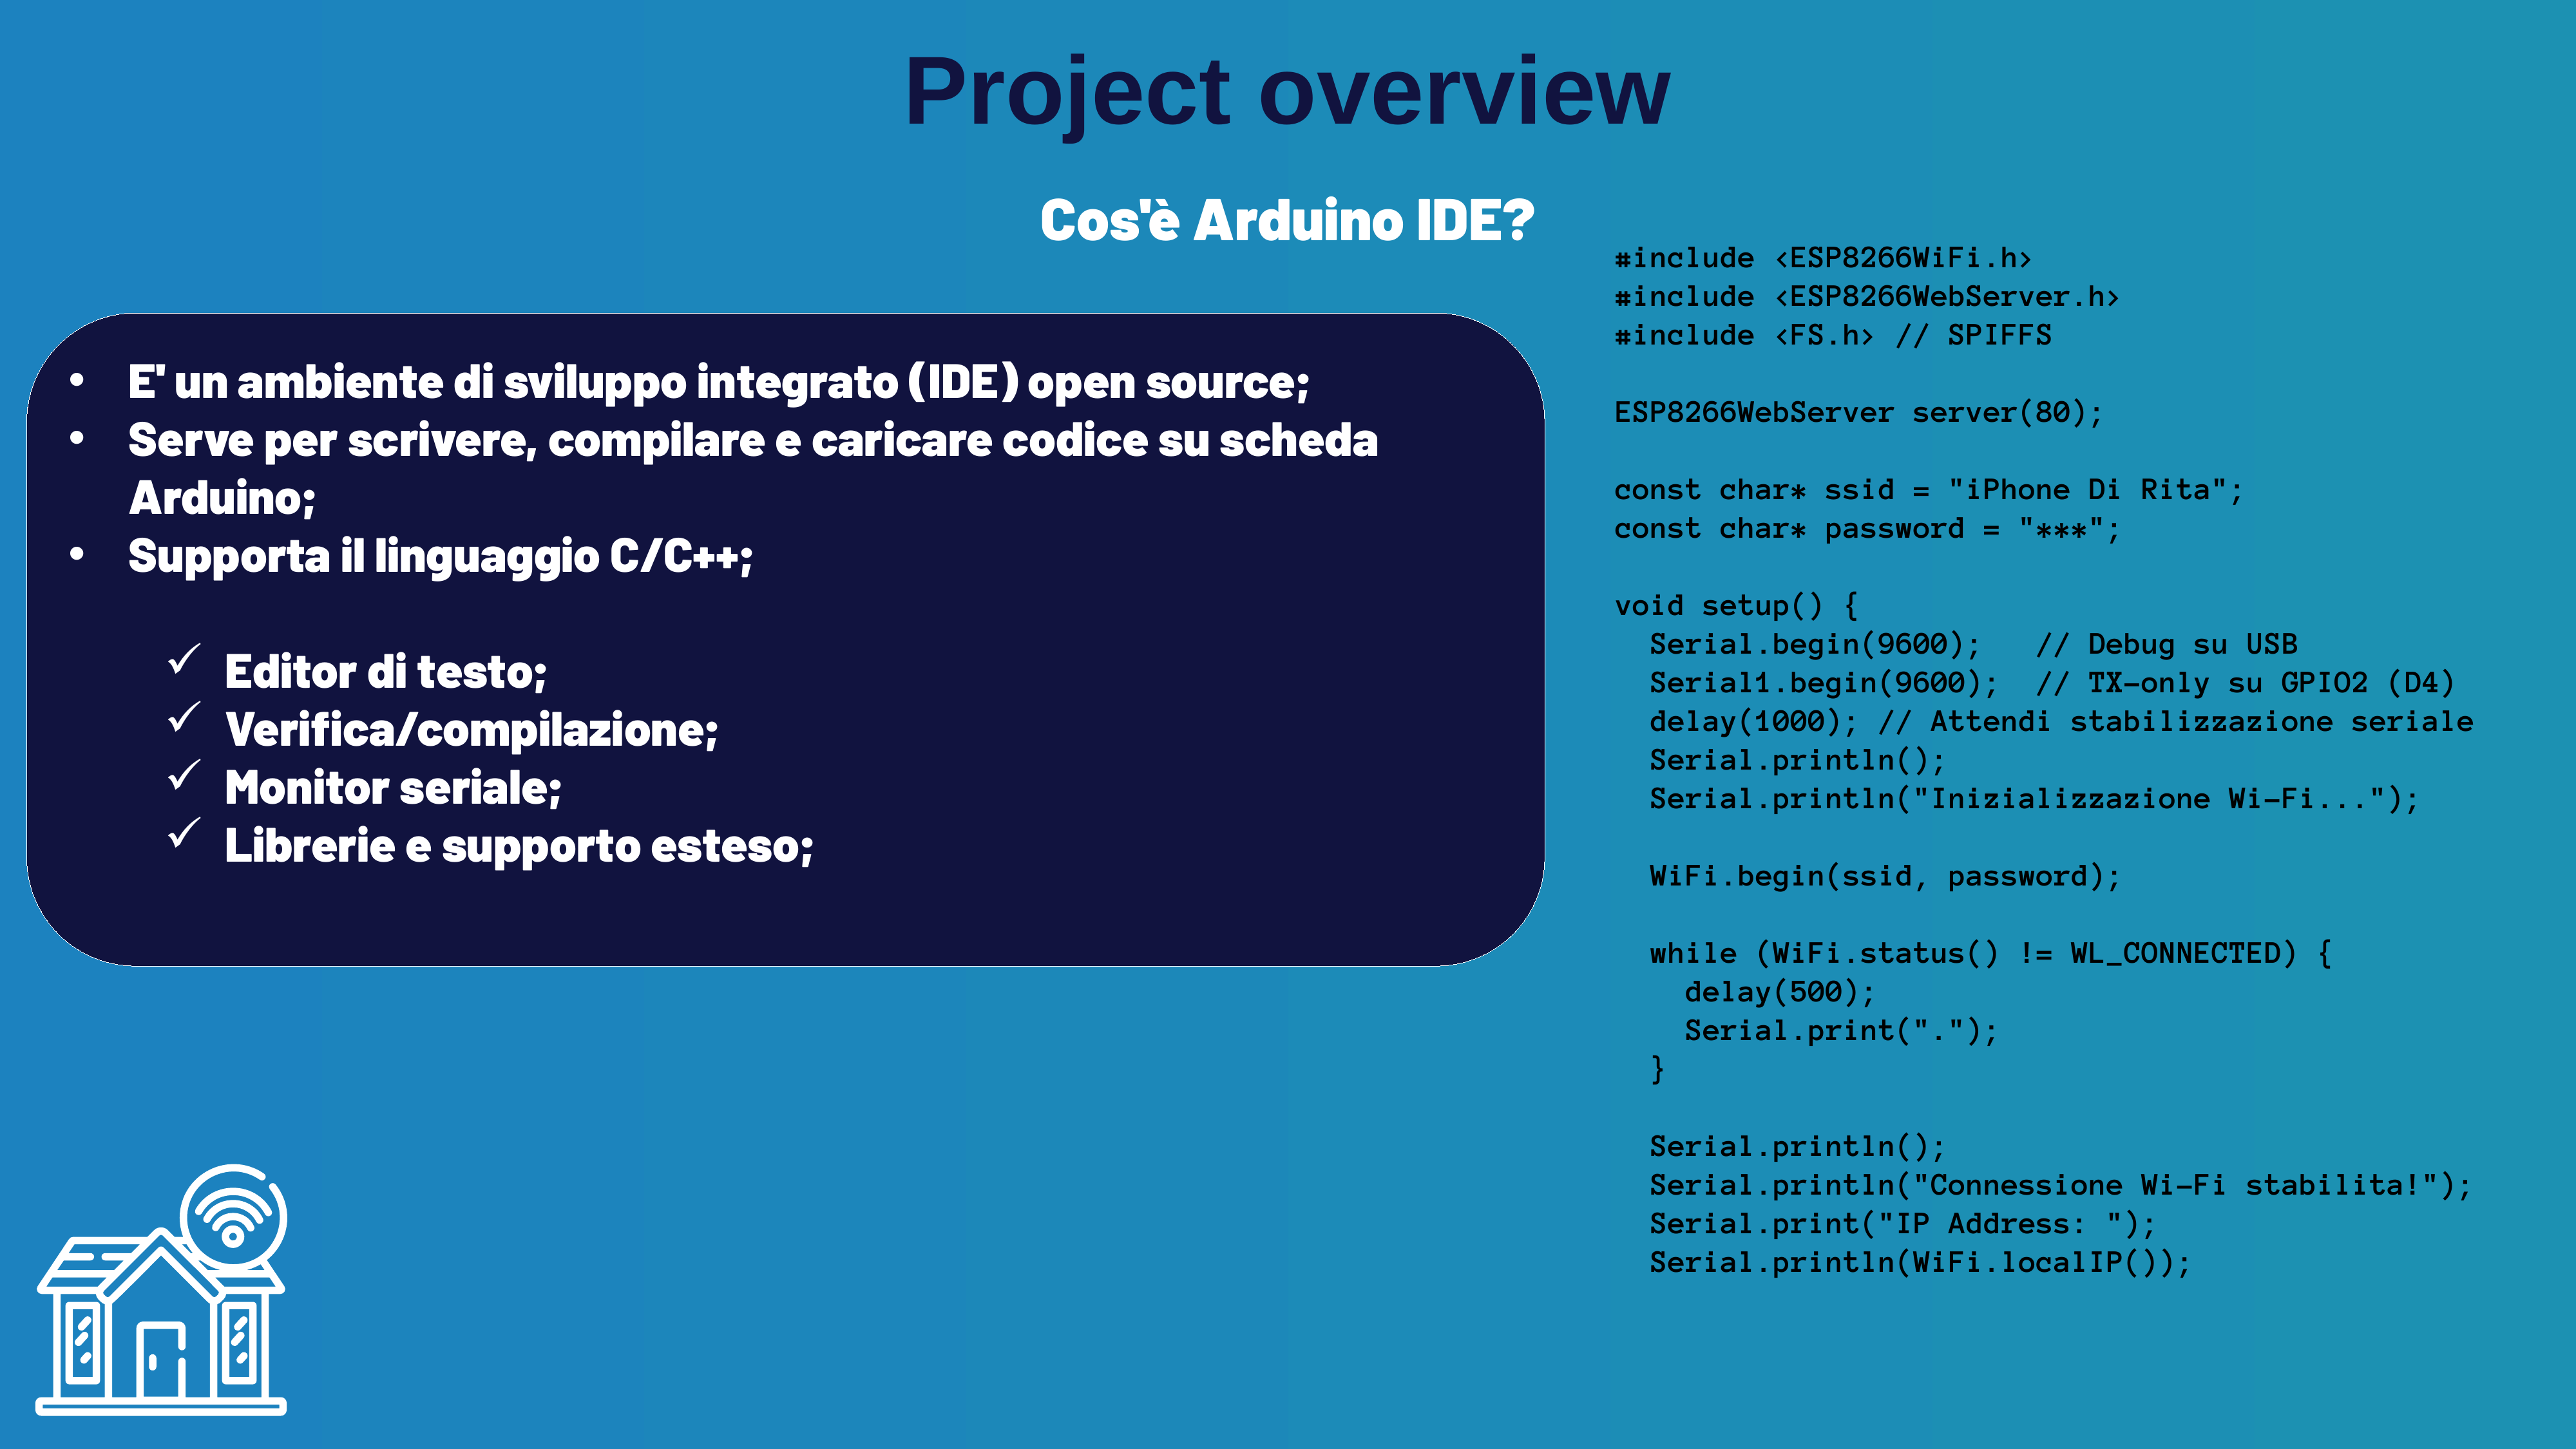

# Project overview
Cos'è Arduino IDE?
#include <ESP8266WiFi.h>
#include <ESP8266WebServer.h>
#include <FS.h> // SPIFFS

ESP8266WebServer server(80);

const char* ssid = "iPhone Di Rita";
const char* password = "***";

void setup() {
  Serial.begin(9600);   // Debug su USB
  Serial1.begin(9600);  // TX-only su GPIO2 (D4)
  delay(1000); // Attendi stabilizzazione seriale
  Serial.println();
  Serial.println("Inizializzazione Wi-Fi...");

  WiFi.begin(ssid, password);

  while (WiFi.status() != WL_CONNECTED) {
    delay(500);
    Serial.print(".");
  }

  Serial.println();
  Serial.println("Connessione Wi-Fi stabilita!");
  Serial.print("IP Address: ");
  Serial.println(WiFi.localIP());
E' un ambiente di sviluppo integrato (IDE) open source;
Serve per scrivere, compilare e caricare codice su scheda Arduino;
Supporta il linguaggio C/C++;

Editor di testo;
Verifica/compilazione;
Monitor seriale;
Librerie e supporto esteso;